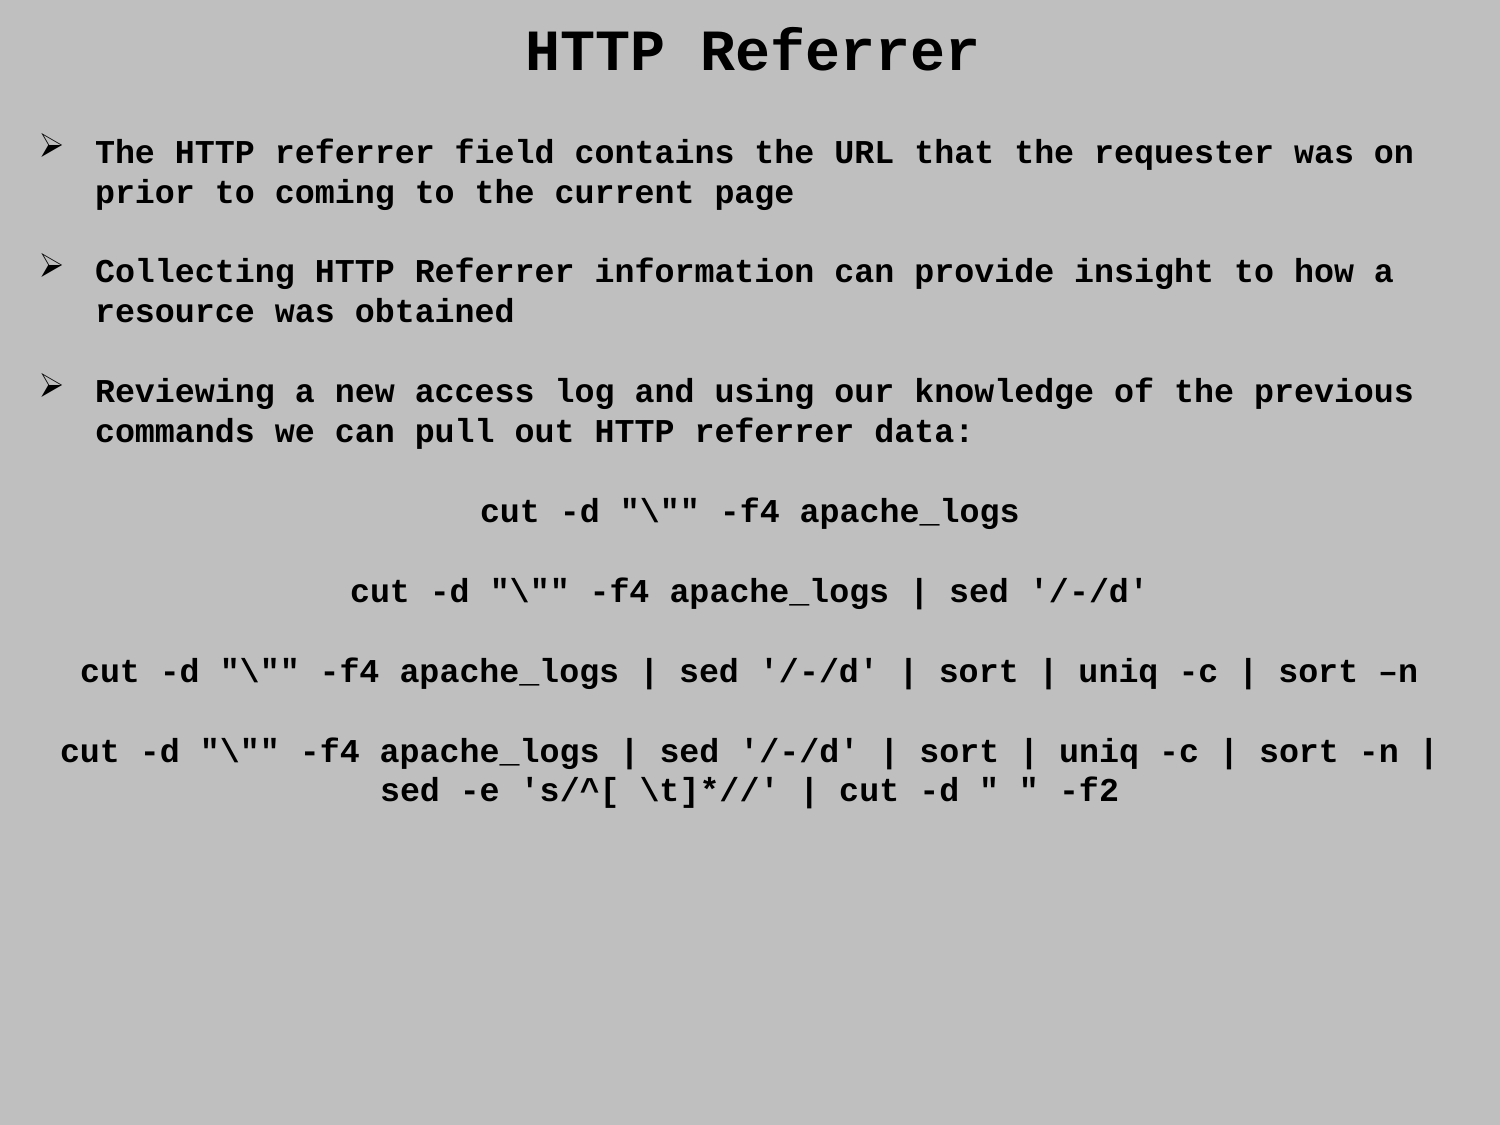

HTTP Referrer
The HTTP referrer field contains the URL that the requester was on prior to coming to the current page

Collecting HTTP Referrer information can provide insight to how a resource was obtained

Reviewing a new access log and using our knowledge of the previous commands we can pull out HTTP referrer data:

cut -d "\"" -f4 apache_logs

cut -d "\"" -f4 apache_logs | sed '/-/d'

cut -d "\"" -f4 apache_logs | sed '/-/d' | sort | uniq -c | sort –n

cut -d "\"" -f4 apache_logs | sed '/-/d' | sort | uniq -c | sort -n | sed -e 's/^[ \t]*//' | cut -d " " -f2